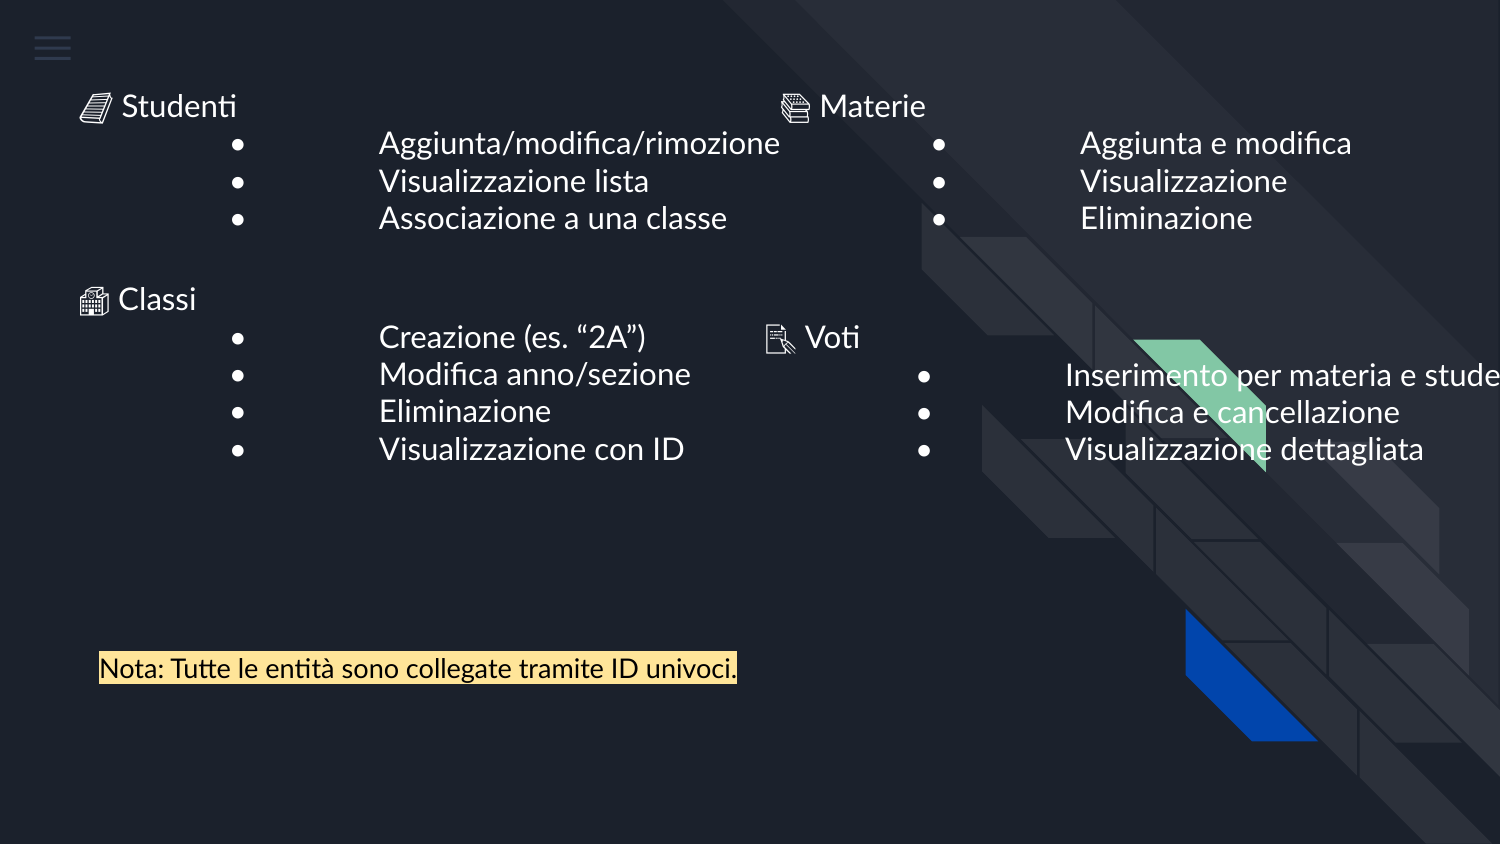

📘 Studenti
	•	Aggiunta/modifica/rimozione
	•	Visualizzazione lista
	•	Associazione a una classe
📚 Materie
	•	Aggiunta e modifica
	•	Visualizzazione
	•	Eliminazione
🏫 Classi
	•	Creazione (es. “2A”)
	•	Modifica anno/sezione
	•	Eliminazione
	•	Visualizzazione con ID
📝 Voti
	•	Inserimento per materia e studente
	•	Modifica e cancellazione
	•	Visualizzazione dettagliata
Nota: Tutte le entità sono collegate tramite ID univoci.